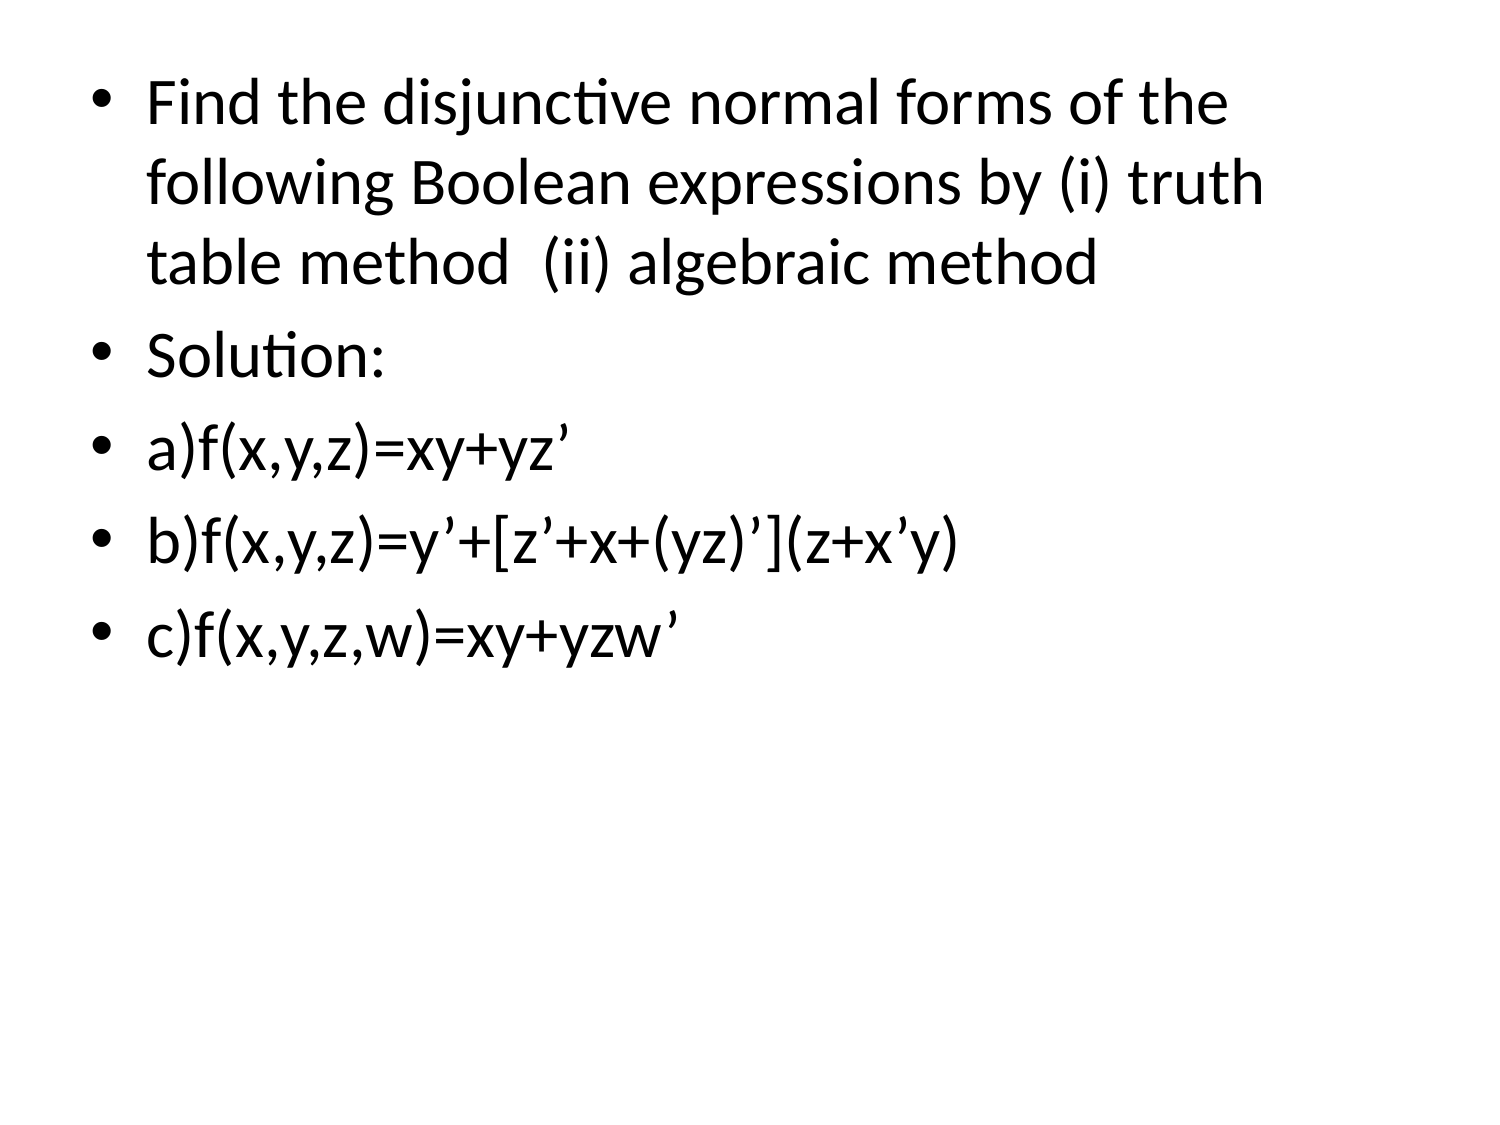

Find the disjunctive normal forms of the following Boolean expressions by (i) truth table method  (ii) algebraic method
Solution:
a)f(x,y,z)=xy+yz’
b)f(x,y,z)=y’+[z’+x+(yz)’](z+x’y)
c)f(x,y,z,w)=xy+yzw’